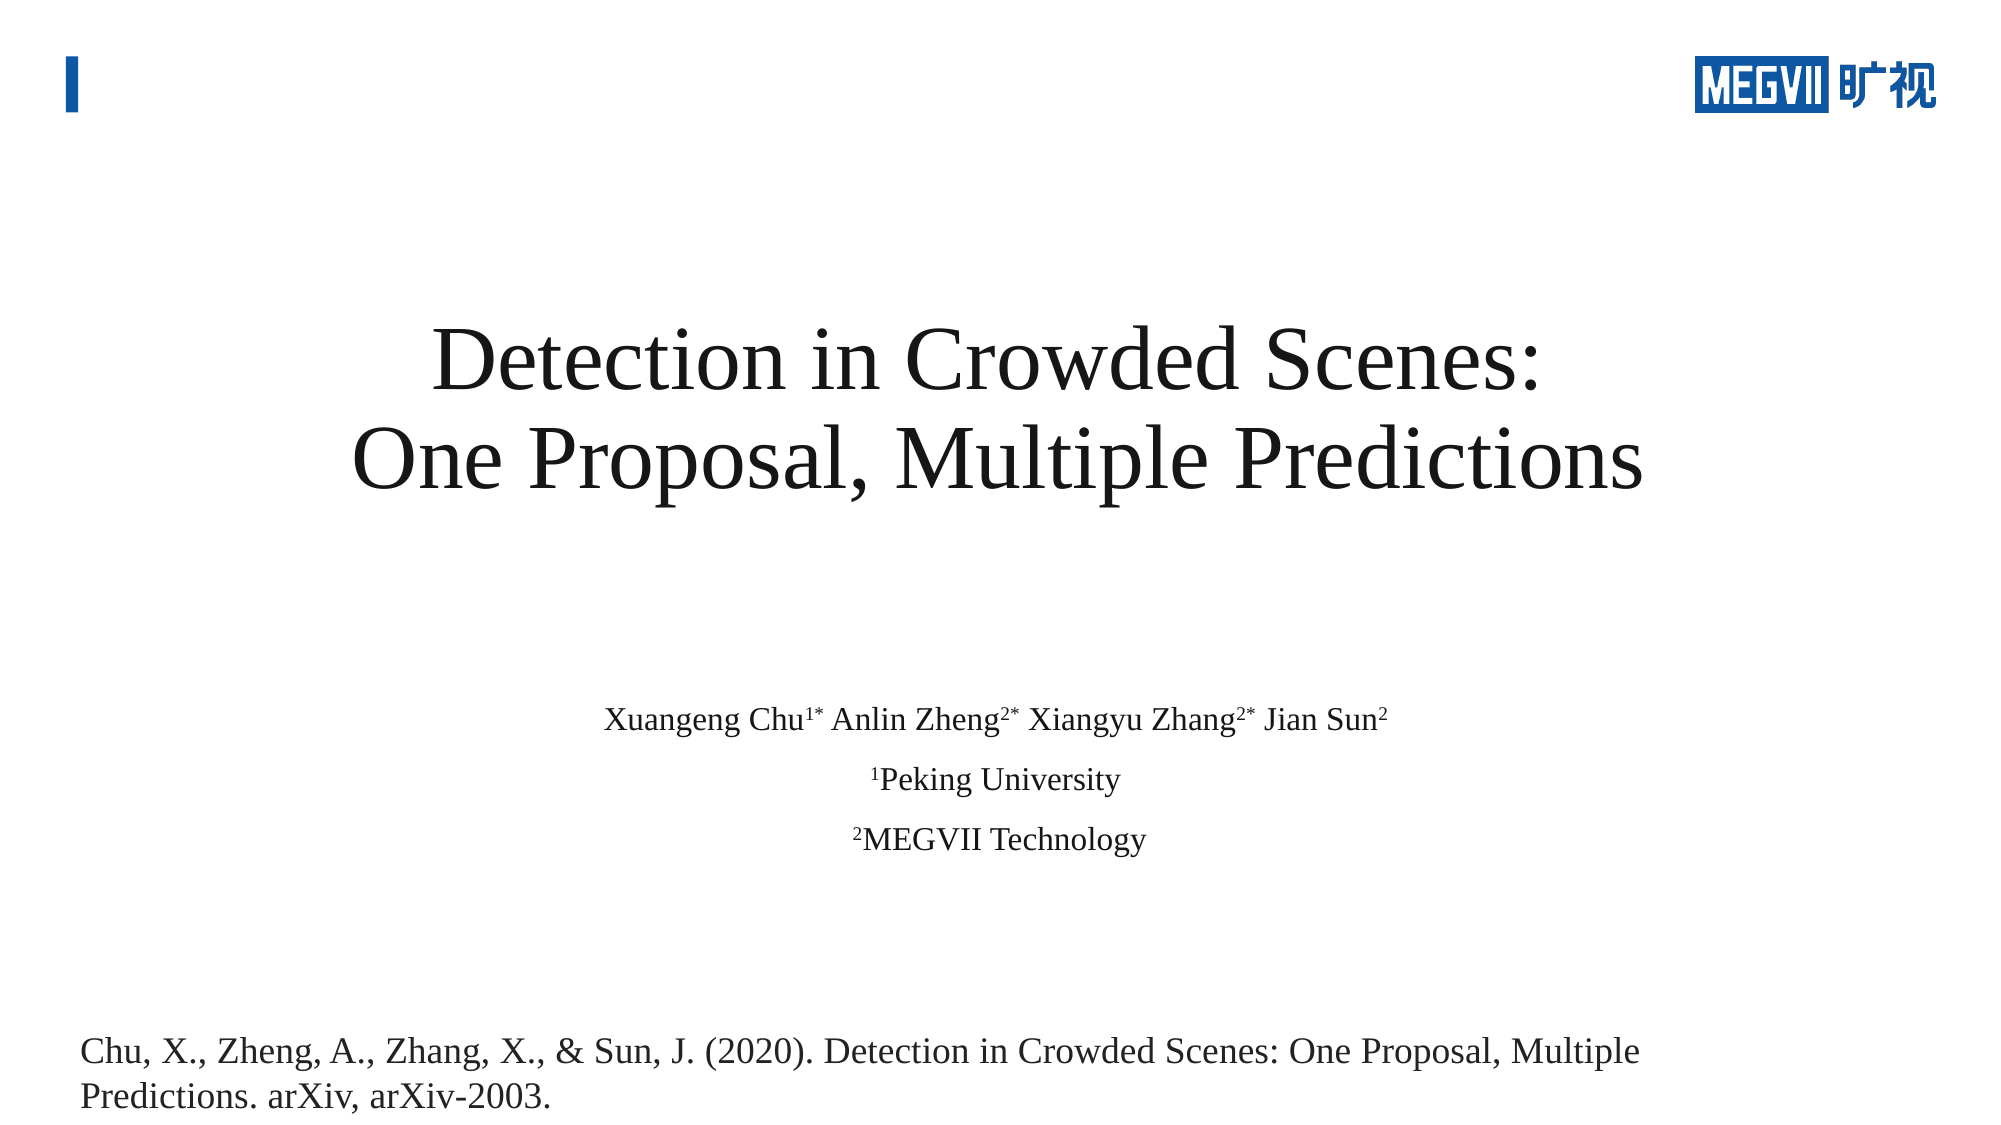

# Detection in Crowded Scenes: One Proposal, Multiple Predictions
Xuangeng Chu1* Anlin Zheng2* Xiangyu Zhang2* Jian Sun2
1Peking University
2MEGVII Technology
Chu, X., Zheng, A., Zhang, X., & Sun, J. (2020). Detection in Crowded Scenes: One Proposal, Multiple Predictions. arXiv, arXiv-2003.